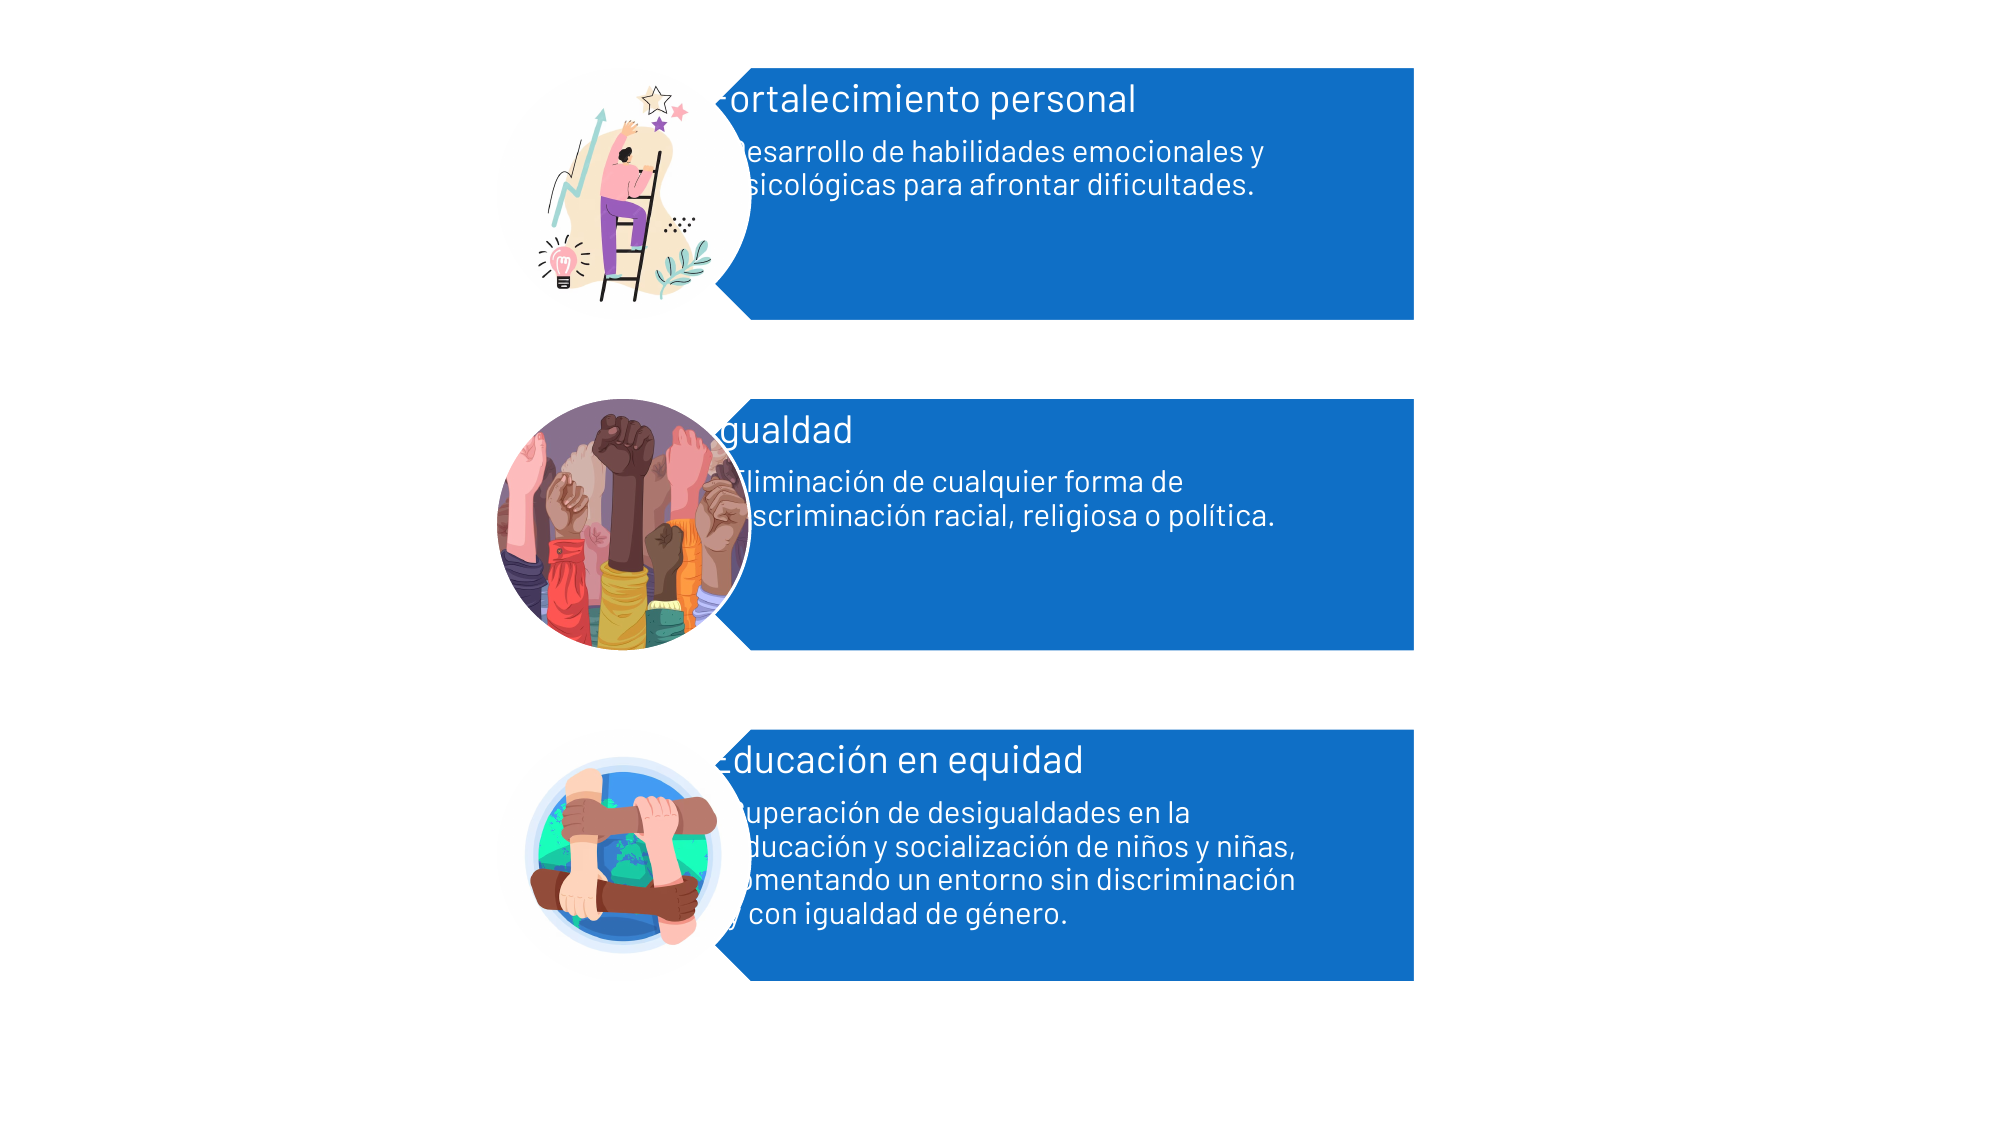

Fortalecimiento personal
Desarrollo de habilidades emocionales y psicológicas para afrontar dificultades.
Igualdad
Eliminación de cualquier forma de discriminación racial, religiosa o política.
Educación en equidad
Superación de desigualdades en la educación y socialización de niños y niñas, fomentando un entorno sin discriminación y con igualdad de género.